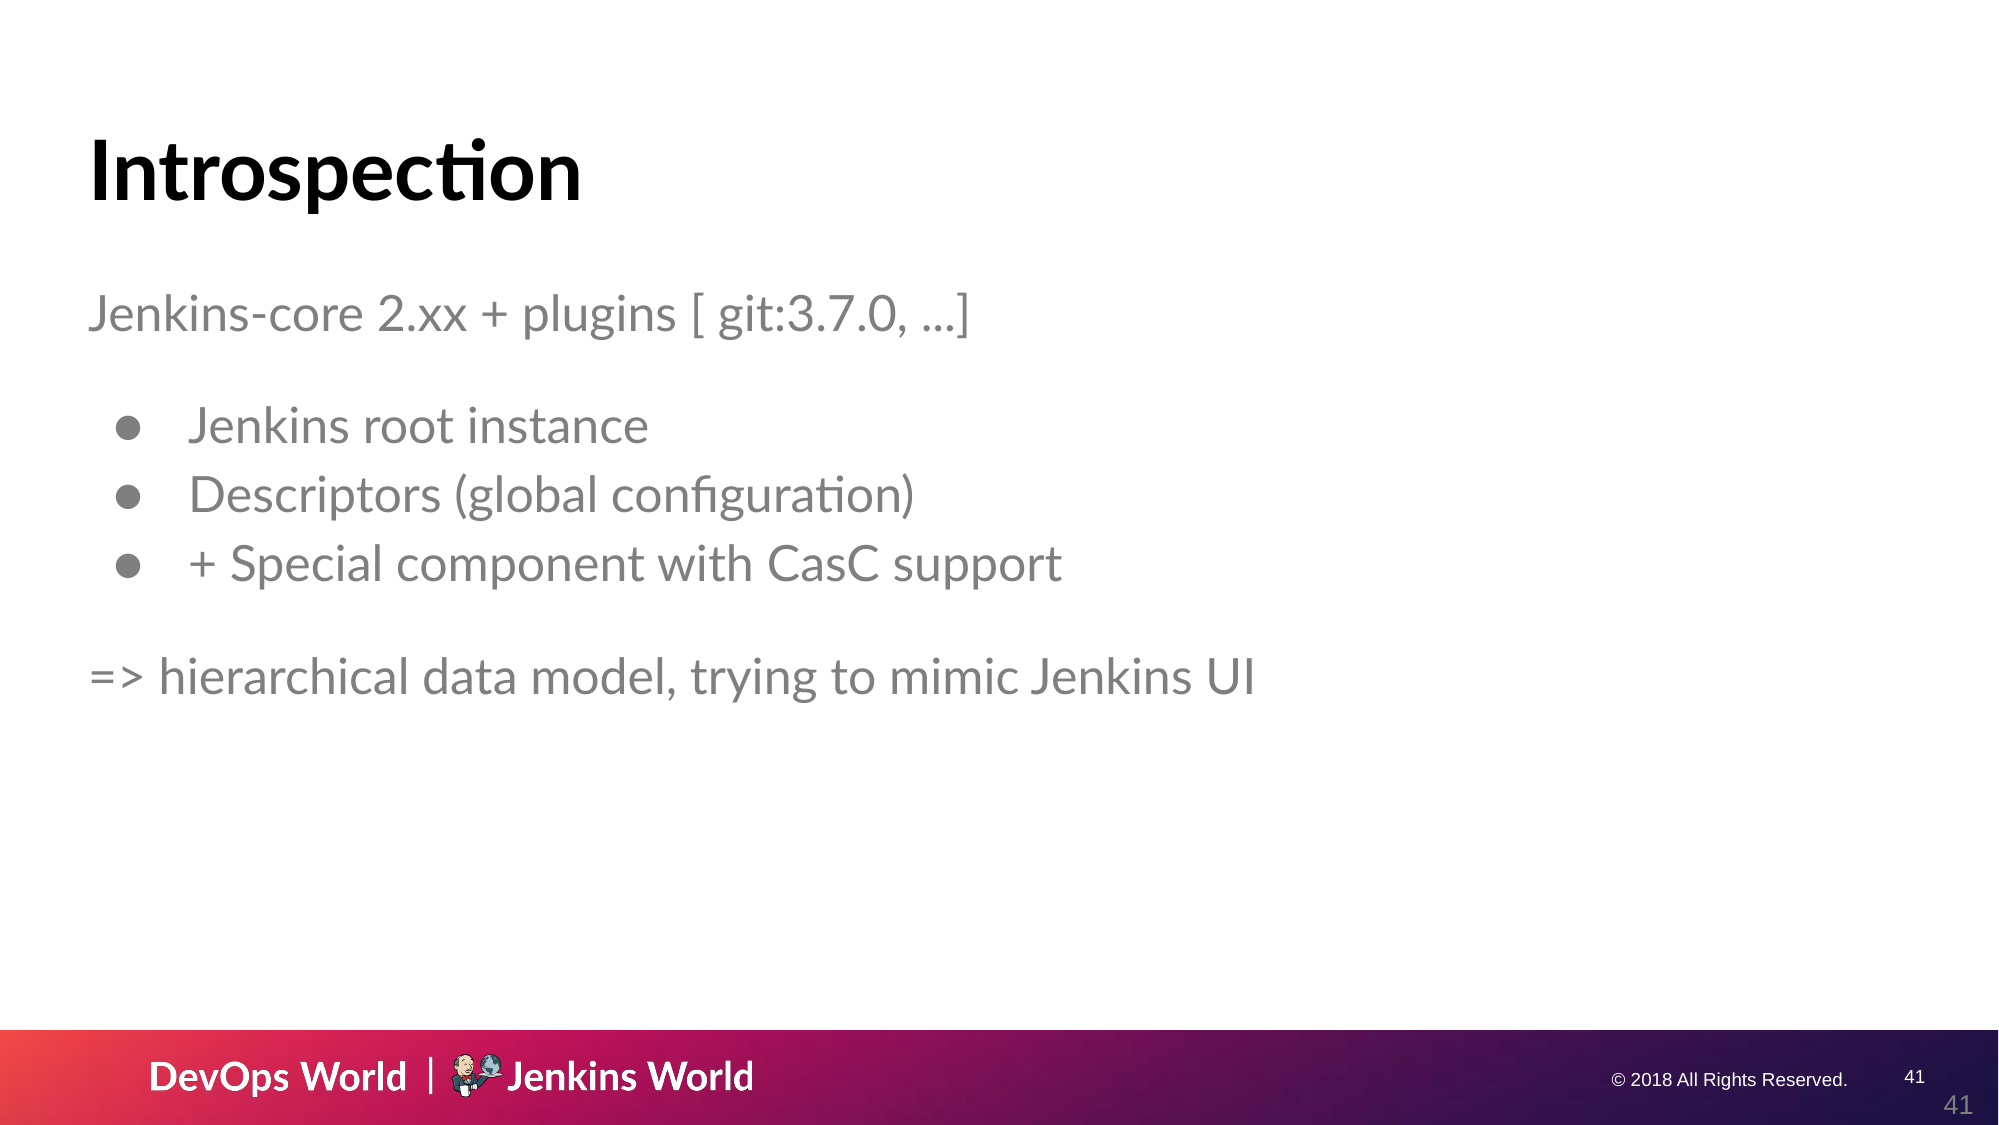

# Introspection
Jenkins-core 2.xx + plugins [ git:3.7.0, ...]
Jenkins root instance
Descriptors (global configuration)
+ Special component with CasC support
=> hierarchical data model, trying to mimic Jenkins UI
41